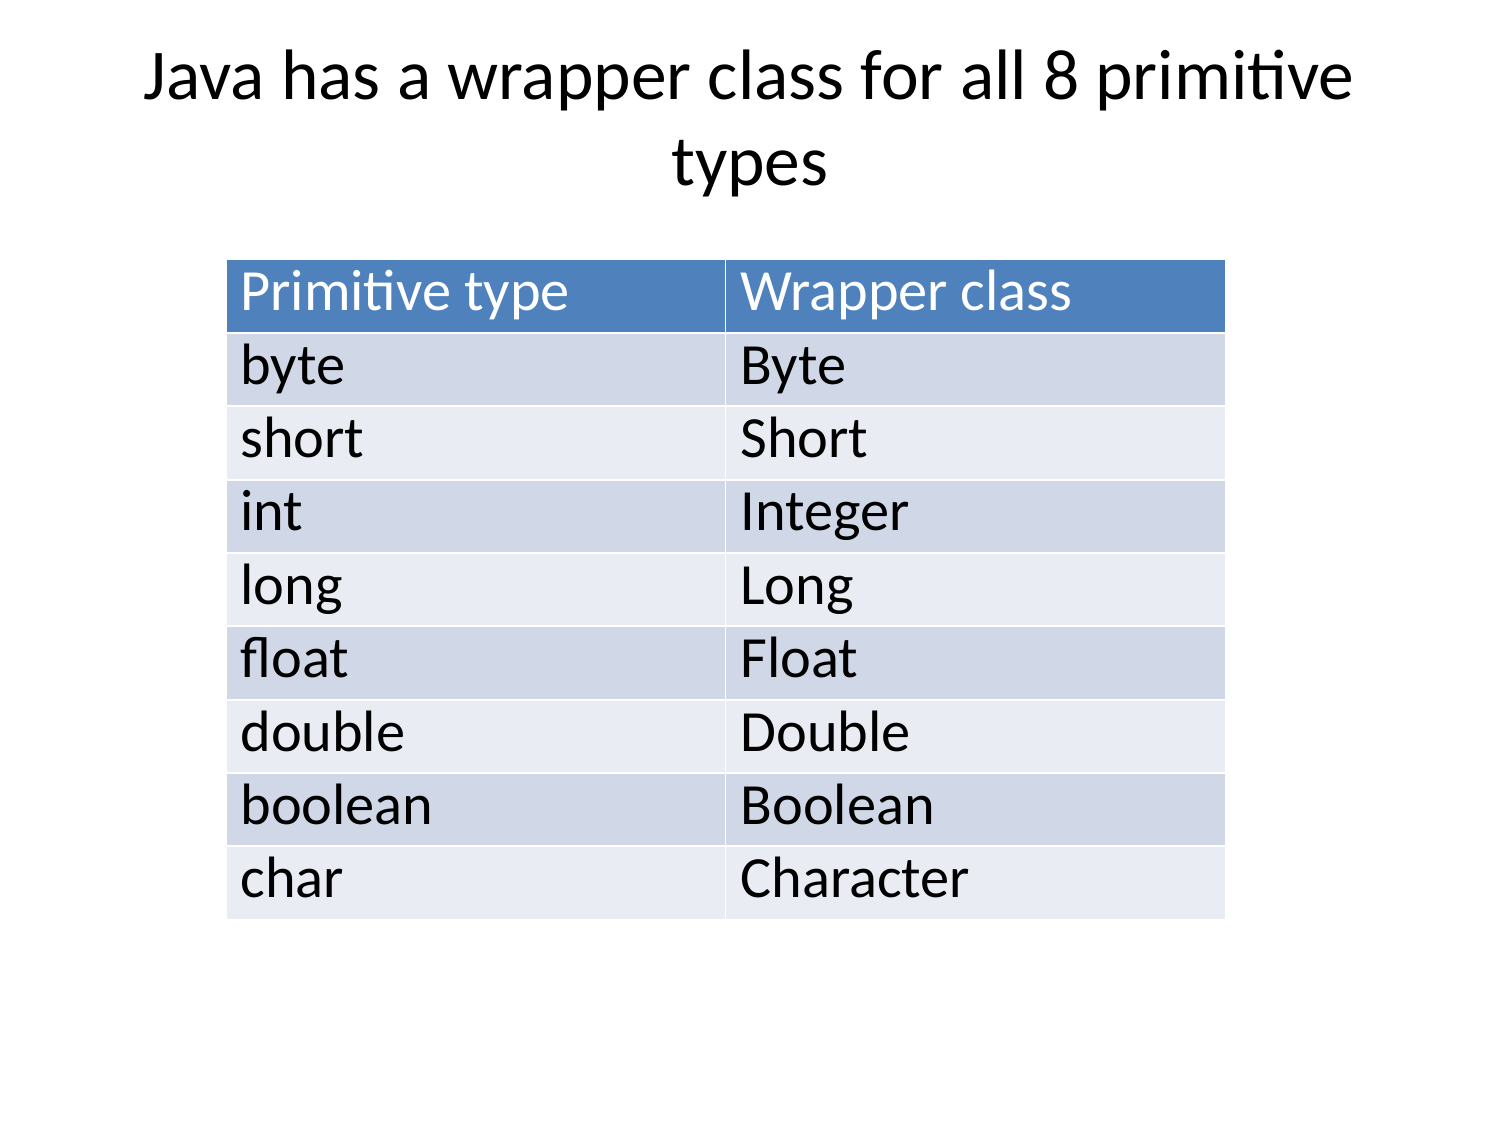

# Java has a wrapper class for all 8 primitive types
| Primitive type | Wrapper class |
| --- | --- |
| byte | Byte |
| short | Short |
| int | Integer |
| long | Long |
| float | Float |
| double | Double |
| boolean | Boolean |
| char | Character |